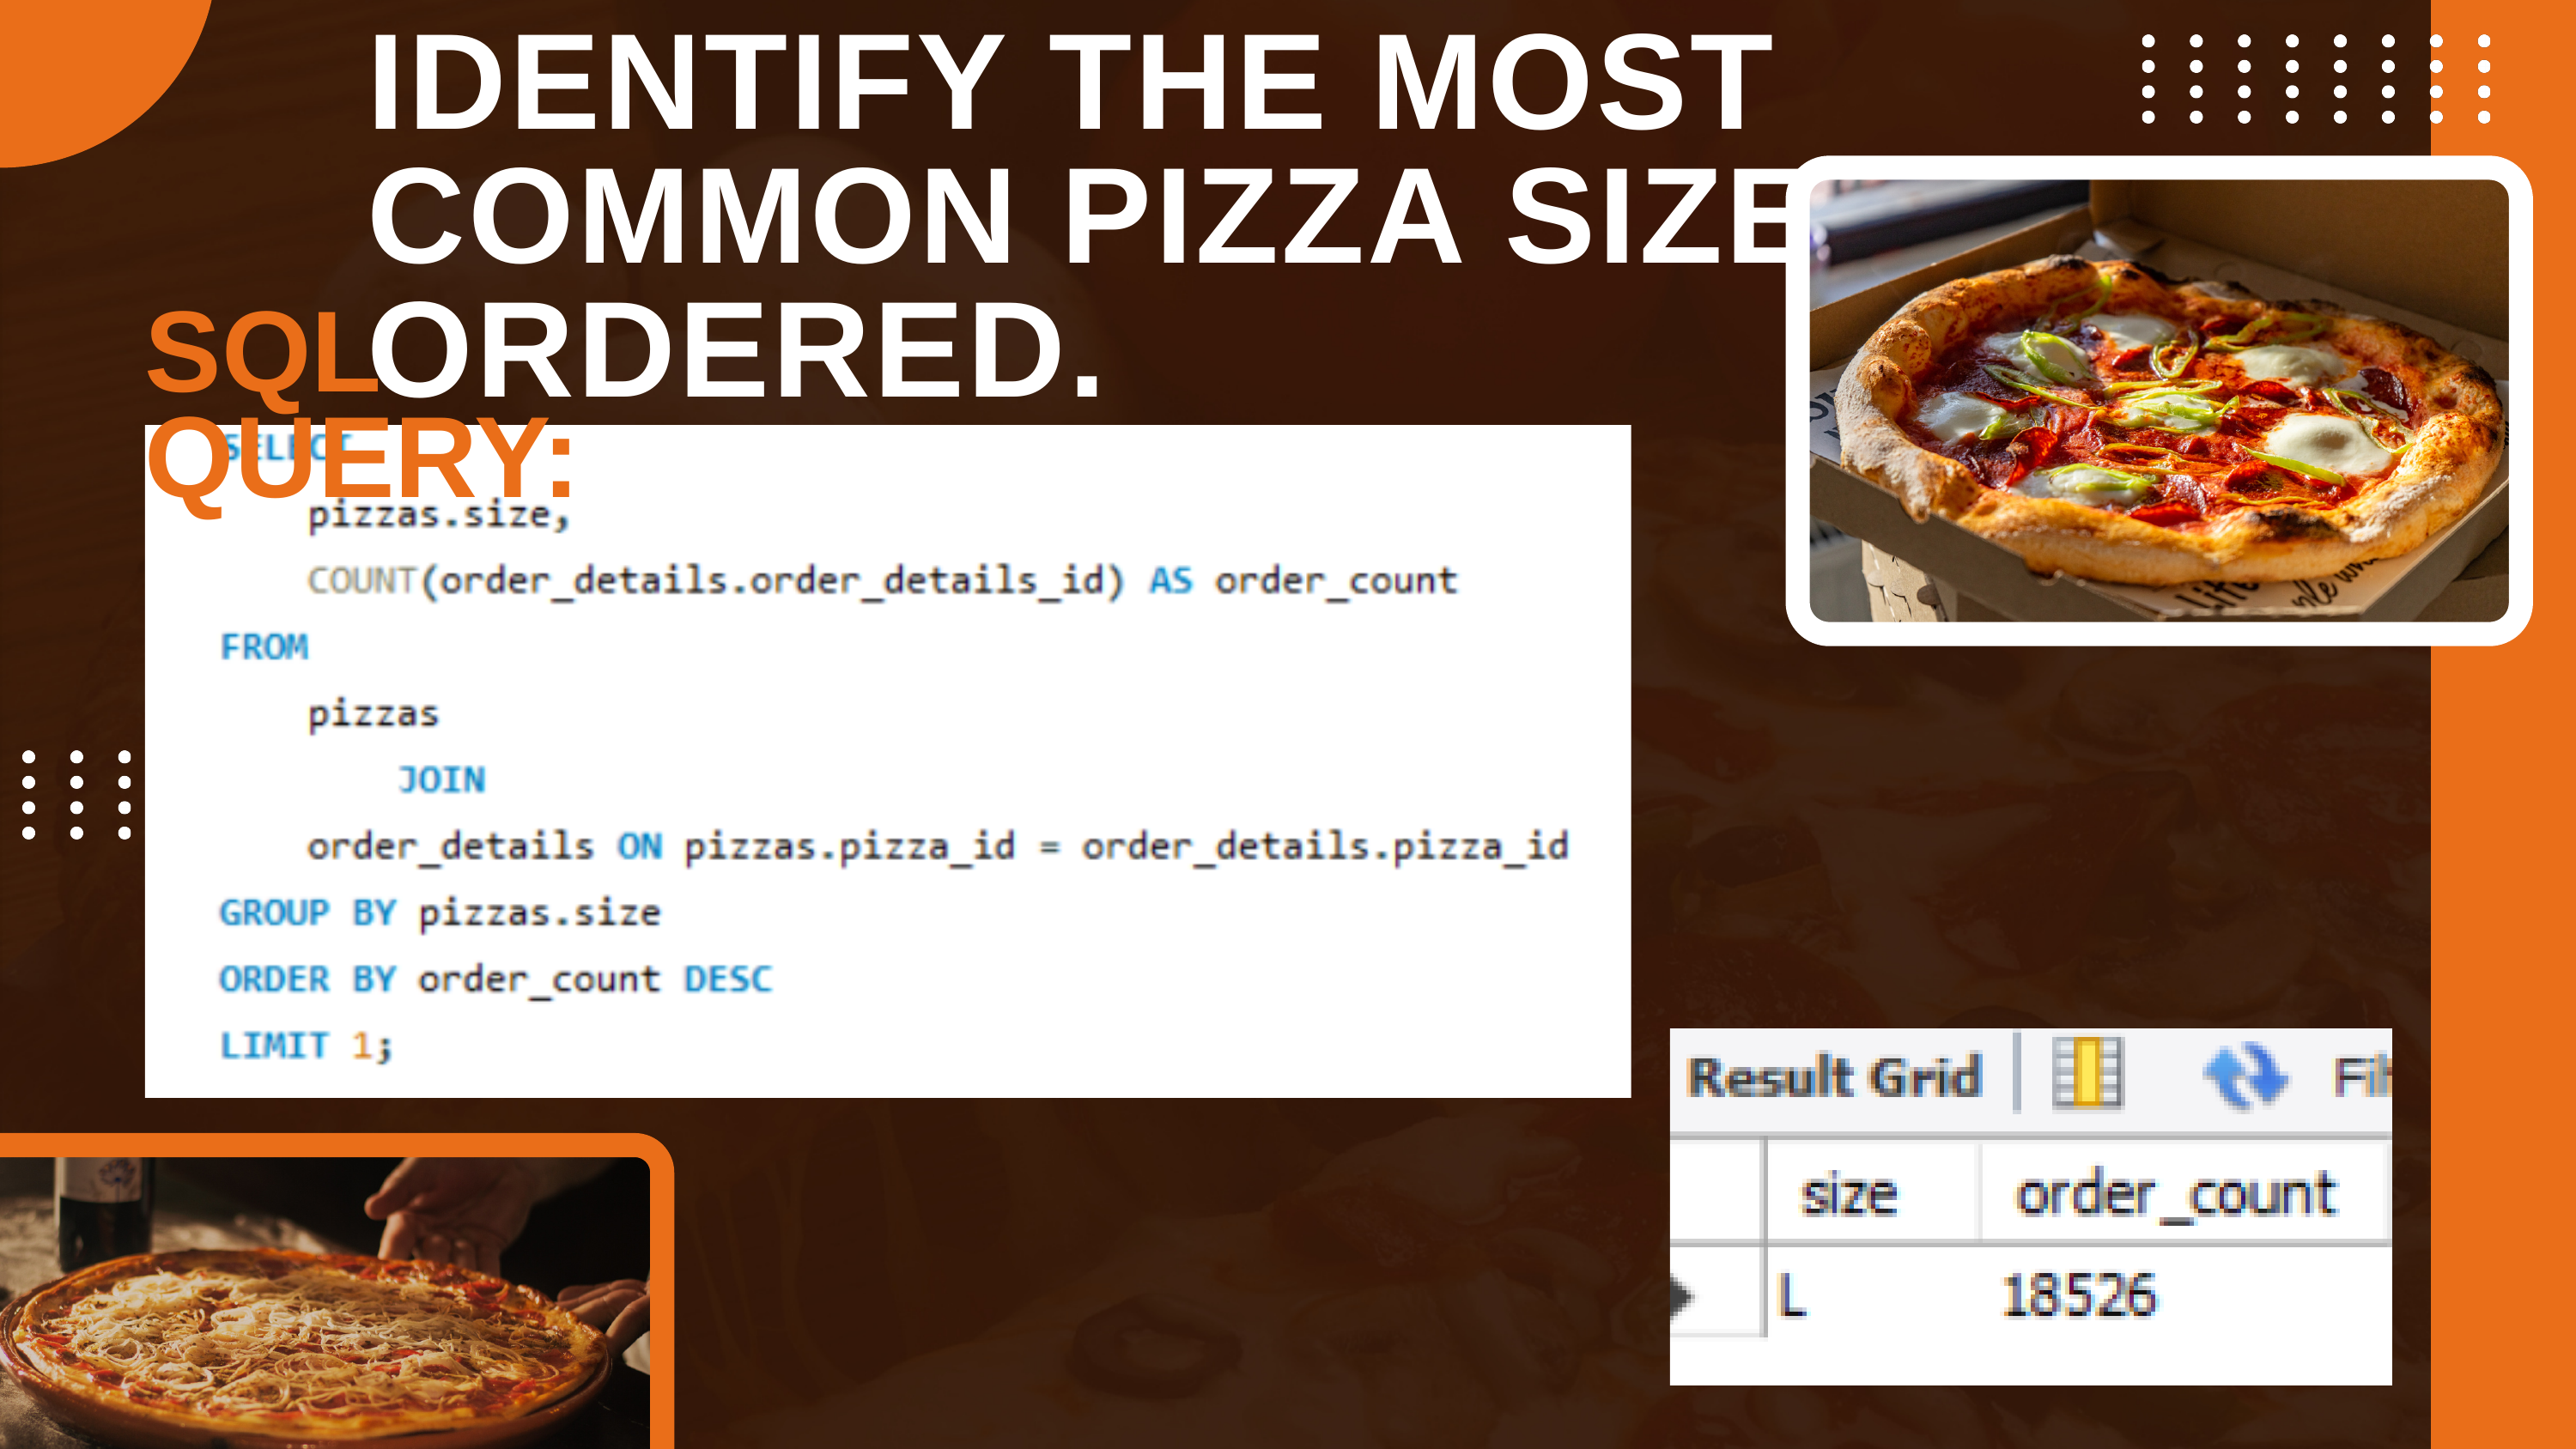

IDENTIFY THE MOST COMMON PIZZA SIZE ORDERED.

SQL QUERY: